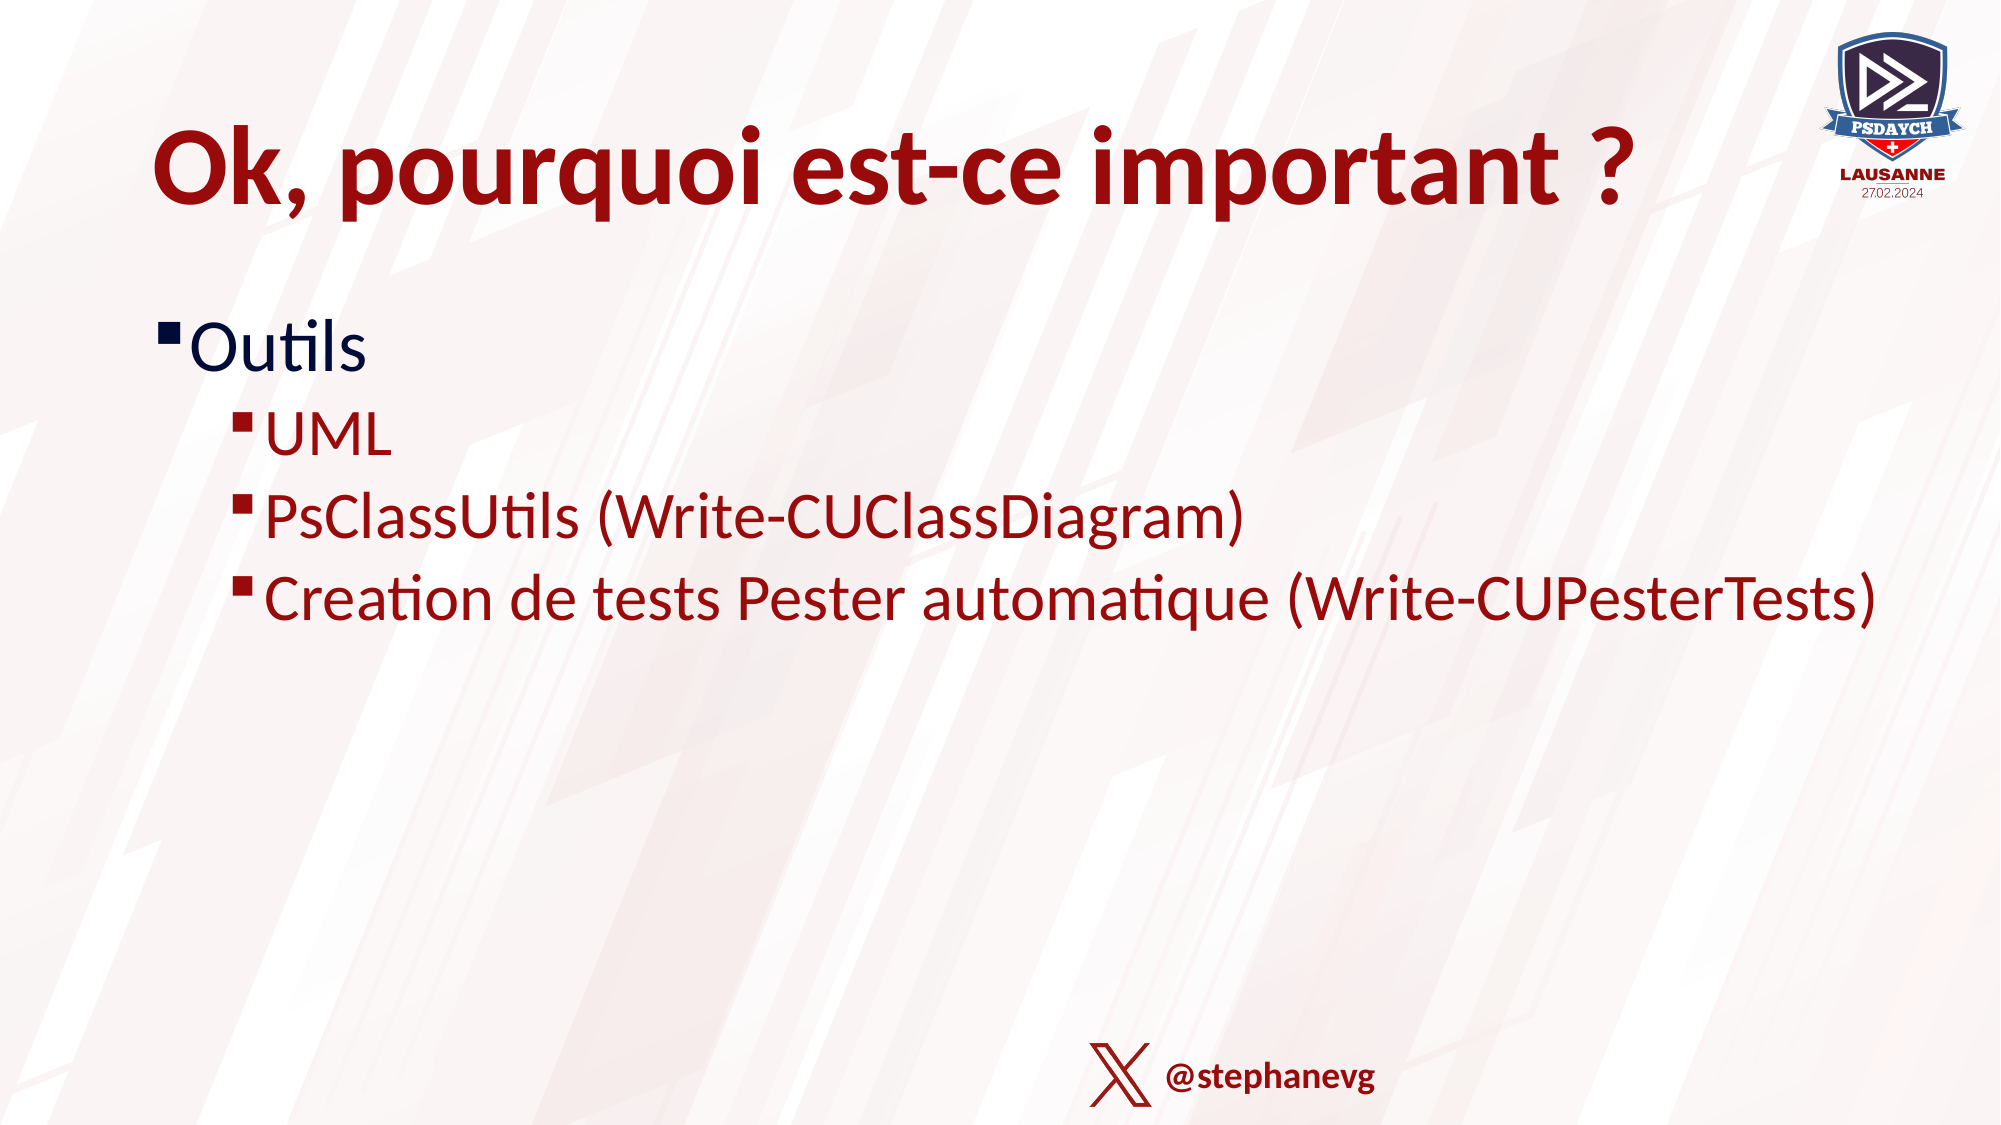

# Ok, pourquoi est-ce important ?
Outils
UML
PsClassUtils (Write-CUClassDiagram)
Creation de tests Pester automatique (Write-CUPesterTests)